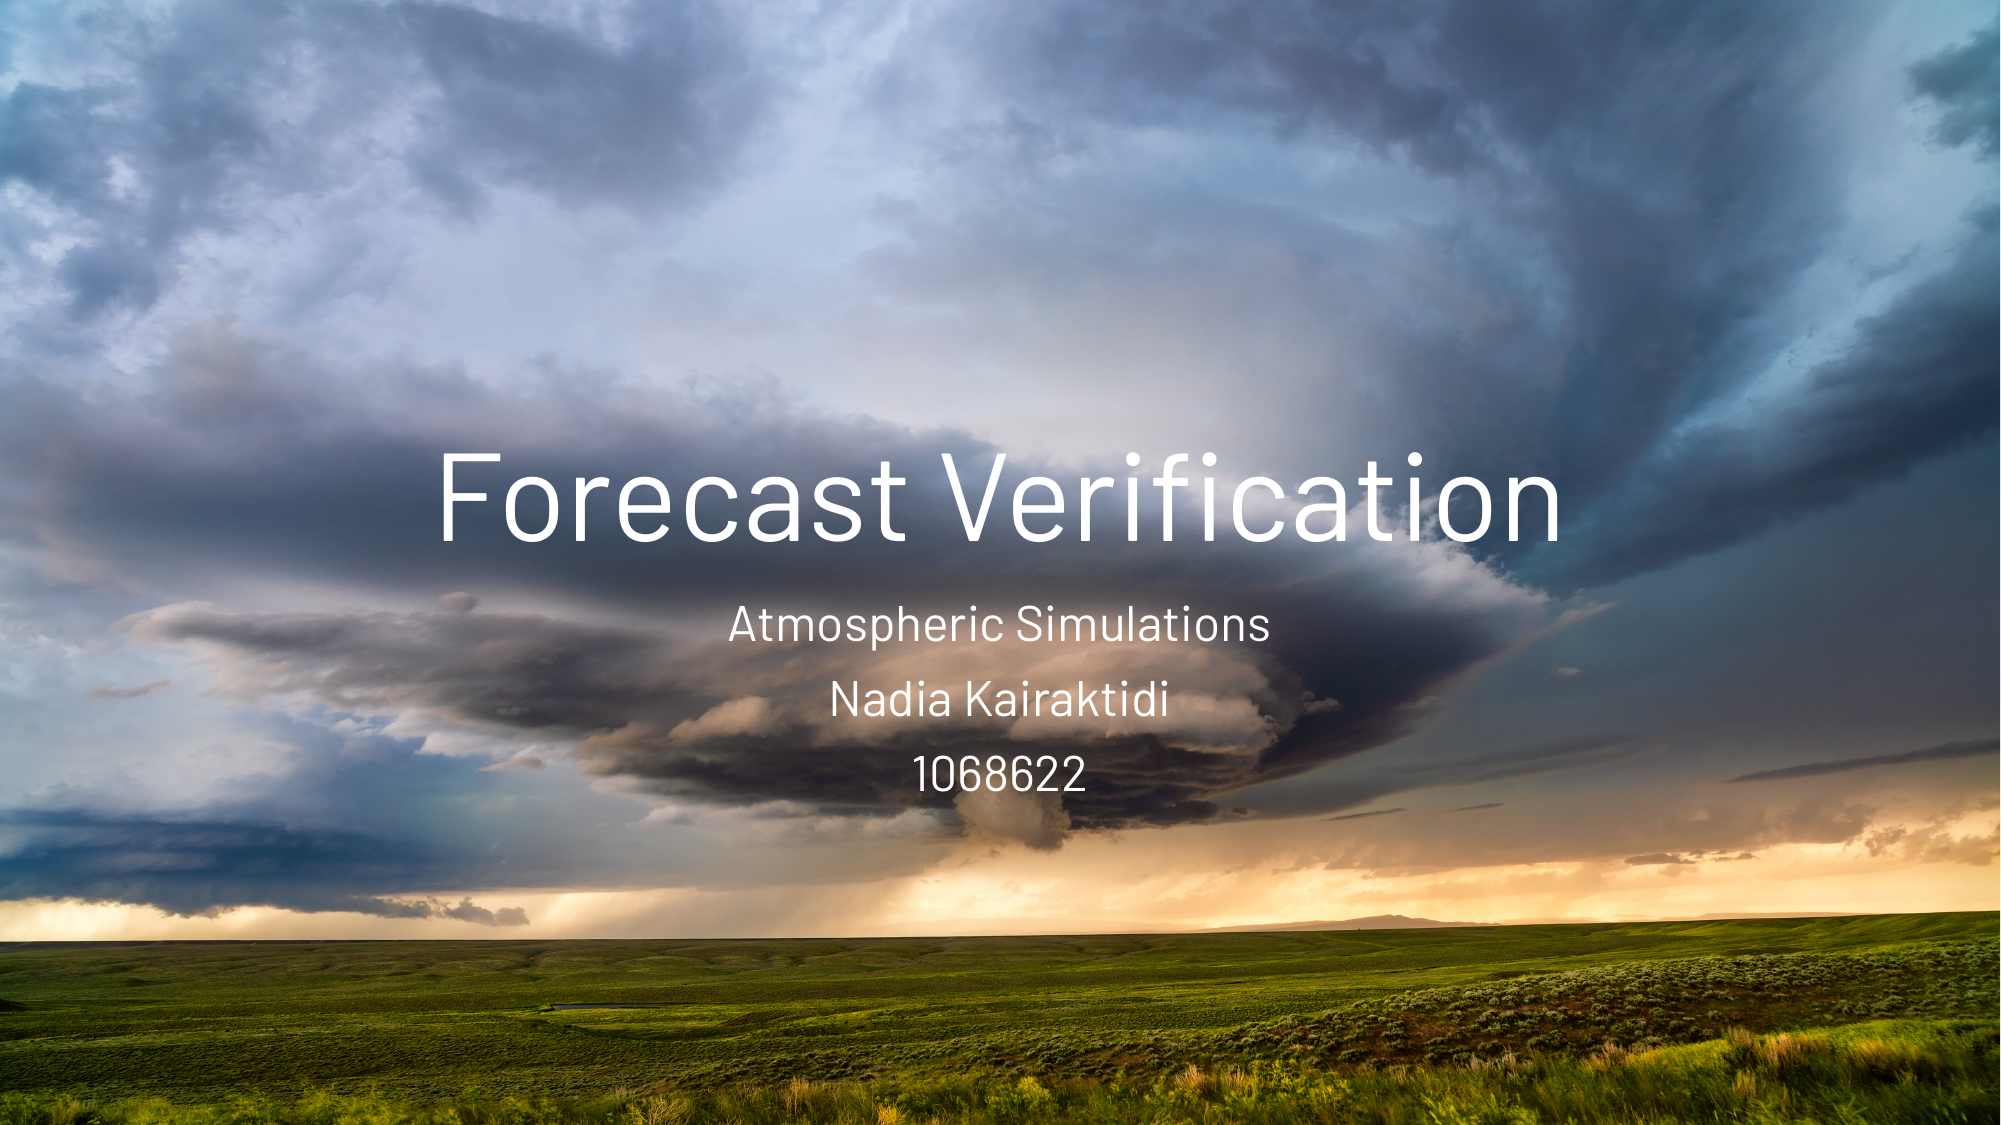

# Forecast Verification
Atmospheric Simulations
Nadia Kairaktidi
1068622